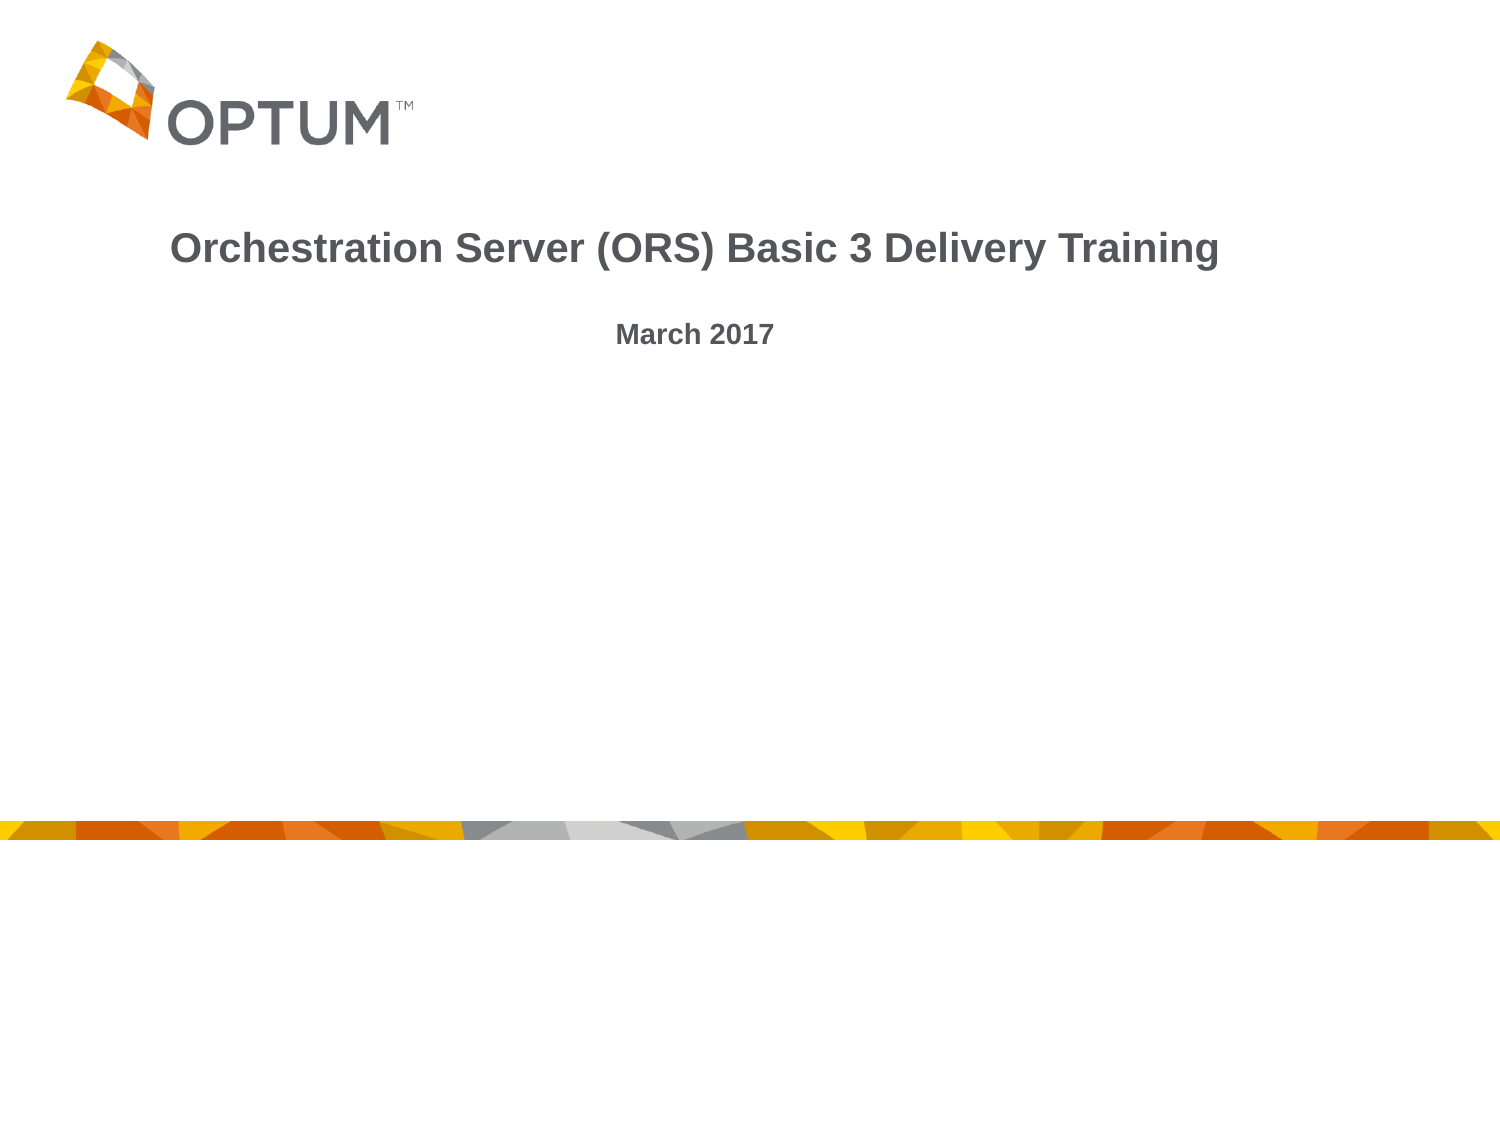

# Orchestration Server (ORS) Basic 3 Delivery Training March 2017